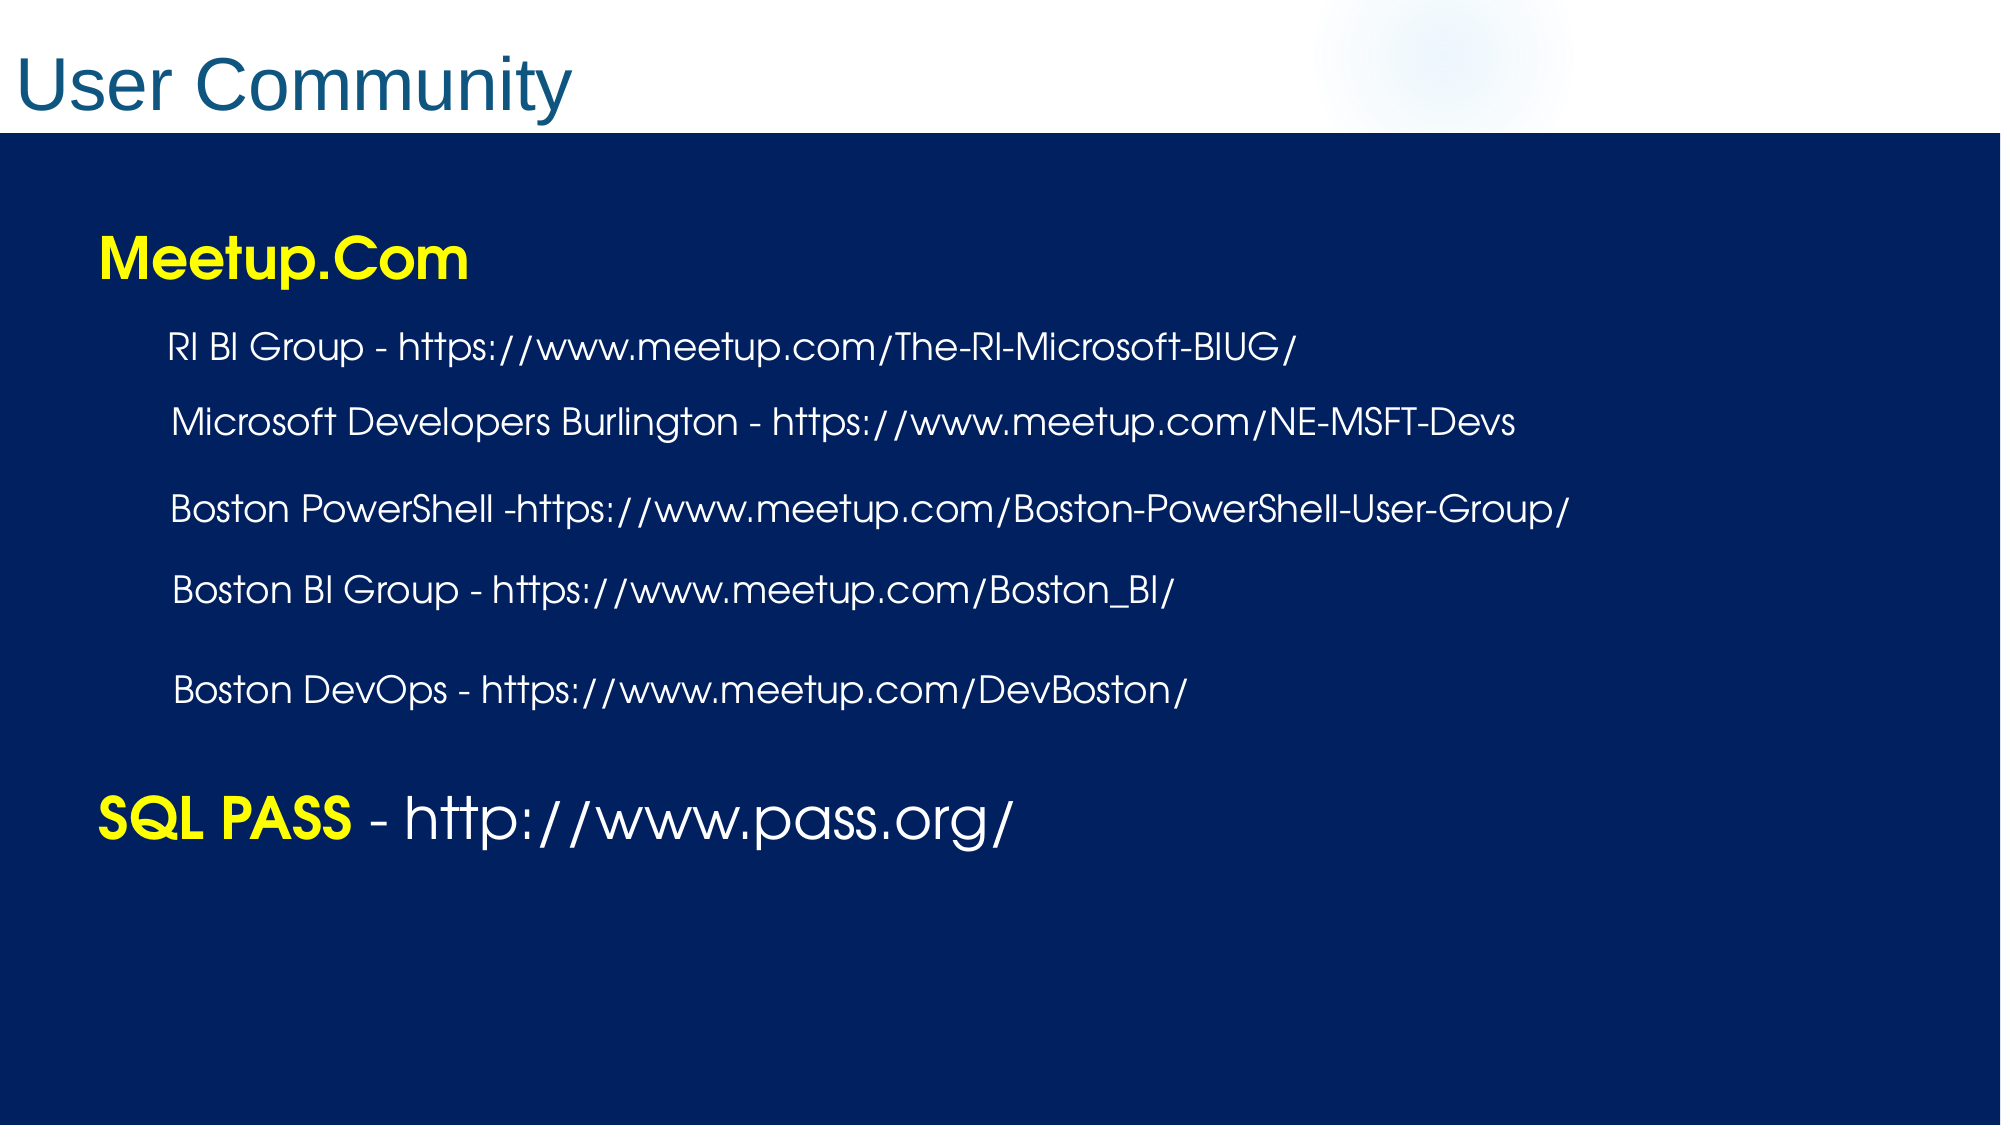

User Community
Meetup.Com

SQL PASS - http://www.pass.org/

RI BI Group - https://www.meetup.com/The-RI-Microsoft-BIUG/
Microsoft Developers Burlington - https://www.meetup.com/NE-MSFT-Devs
Boston PowerShell -https://www.meetup.com/Boston-PowerShell-User-Group/
Boston BI Group - https://www.meetup.com/Boston_BI/
Boston DevOps - https://www.meetup.com/DevBoston/